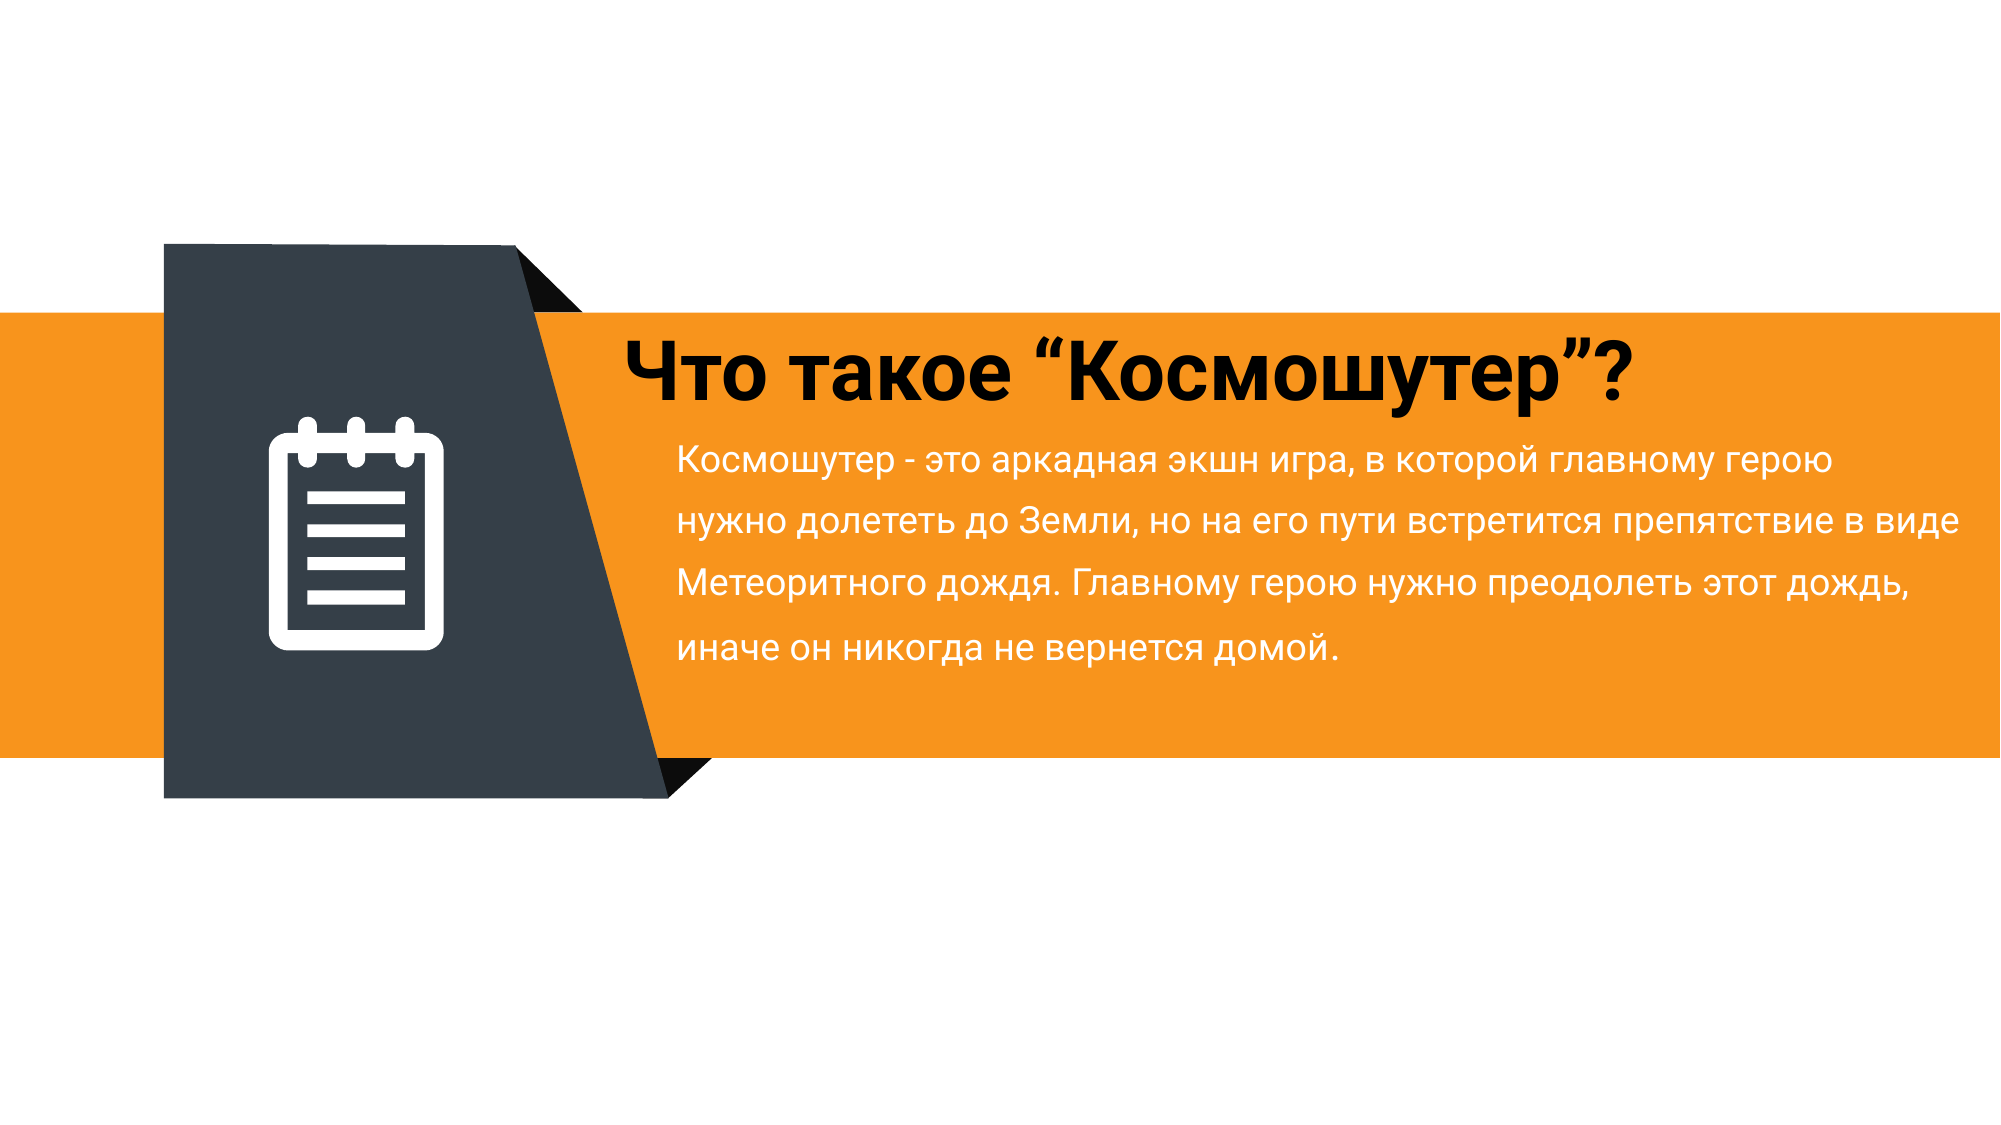

# Что такое “Космошутер”?

Космошутер - это аркадная экшн игра, в которой главному герою
нужно долететь до Земли, но на его пути встретится препятствие в виде
Метеоритного дождя. Главному герою нужно преодолеть этот дождь,
иначе он никогда не вернется домой.